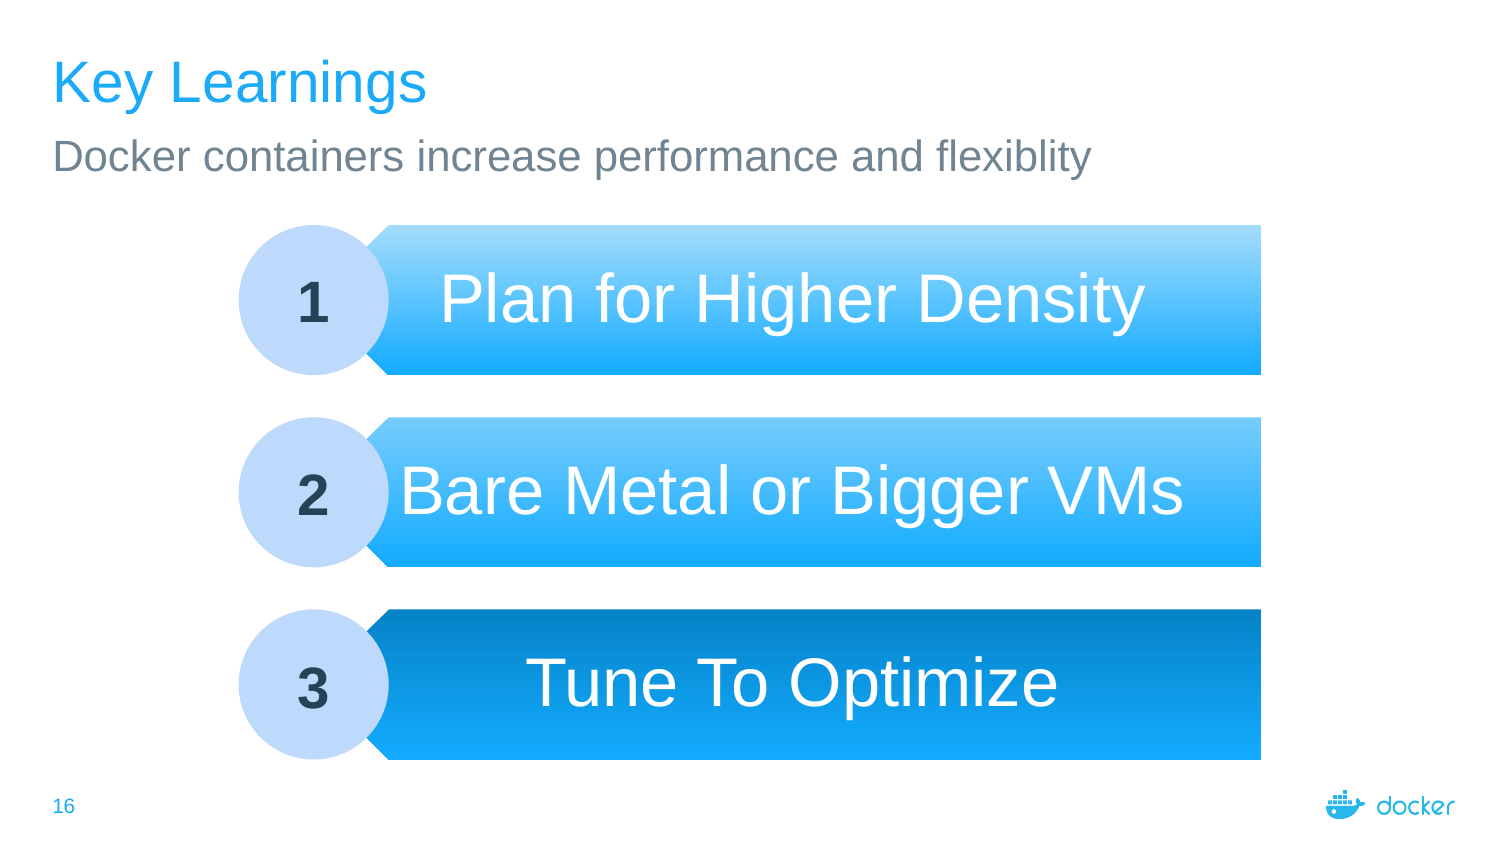

# Key Learnings
Docker containers increase performance and flexiblity
Plan for Higher Density
Bare Metal or Bigger VMs
Tune To Optimize
1
2
3
16